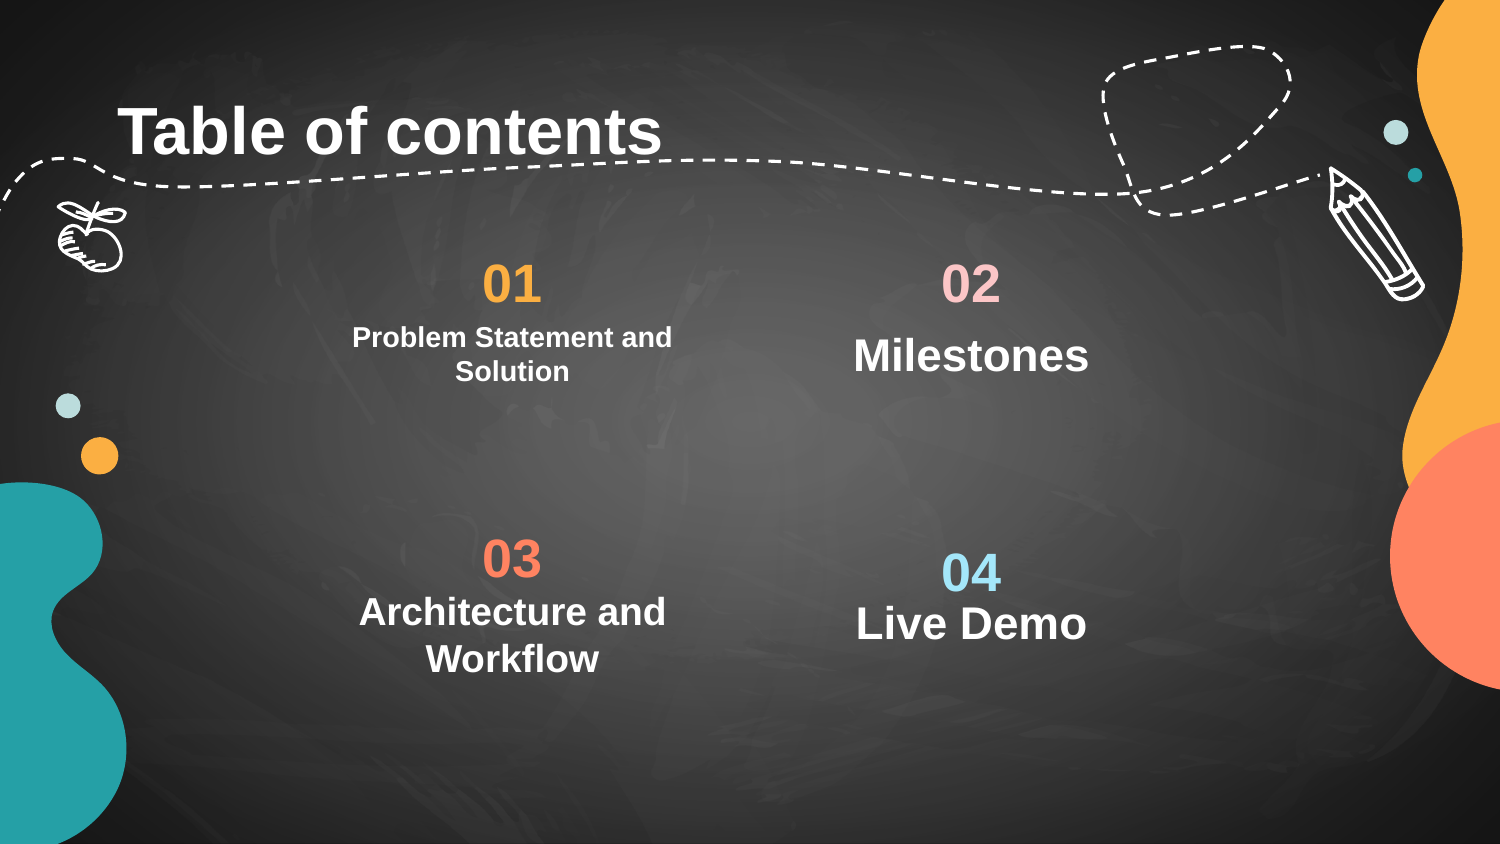

# Table of contents
01
02
Milestones
Problem Statement and Solution
03
04
Architecture and Workflow
Live Demo